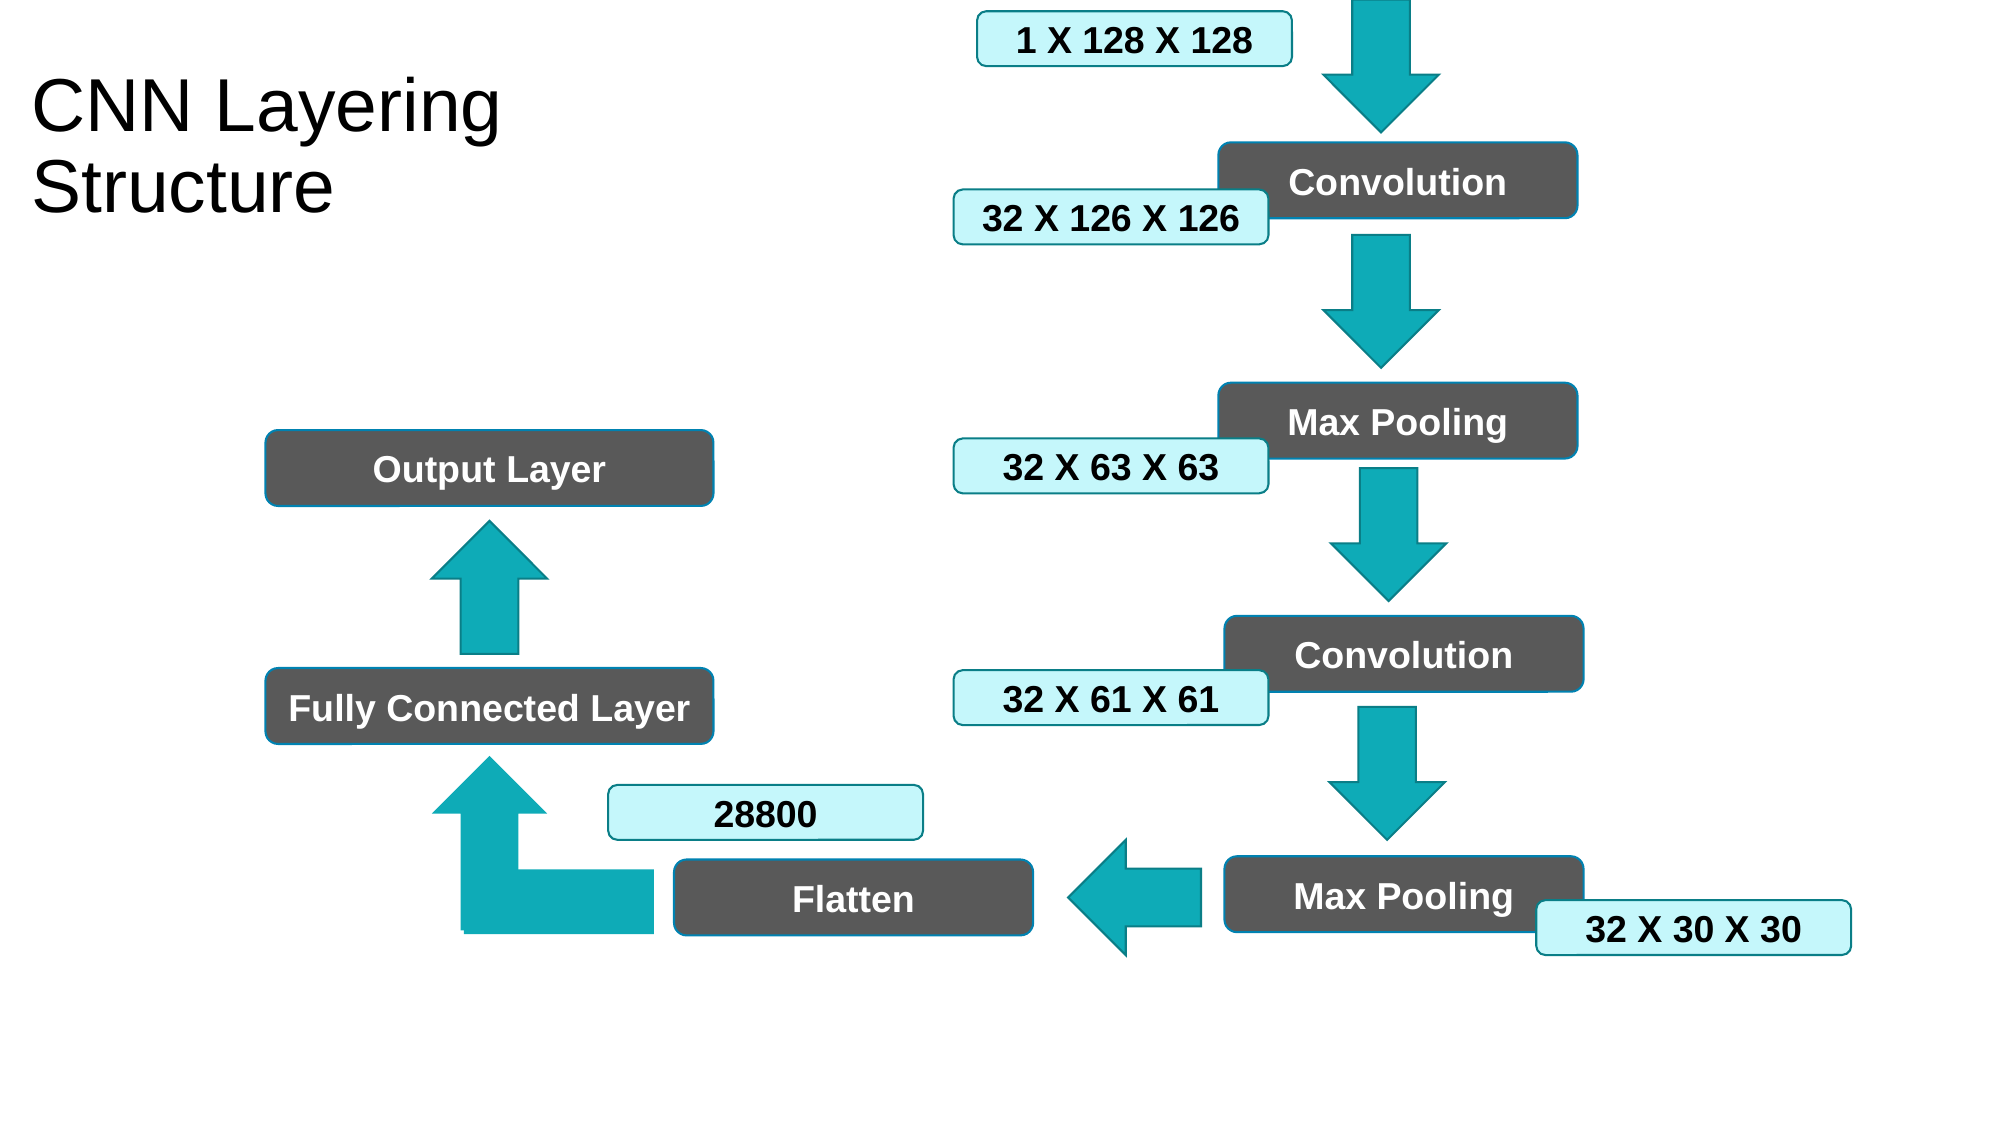

1 X 128 X 128
# CNN Layering Structure
Convolution
32 X 126 X 126

Max Pooling
Output Layer
32 X 63 X 63

Convolution
Fully Connected Layer
32 X 61 X 61

28800

Max Pooling
Flatten
32 X 30 X 30